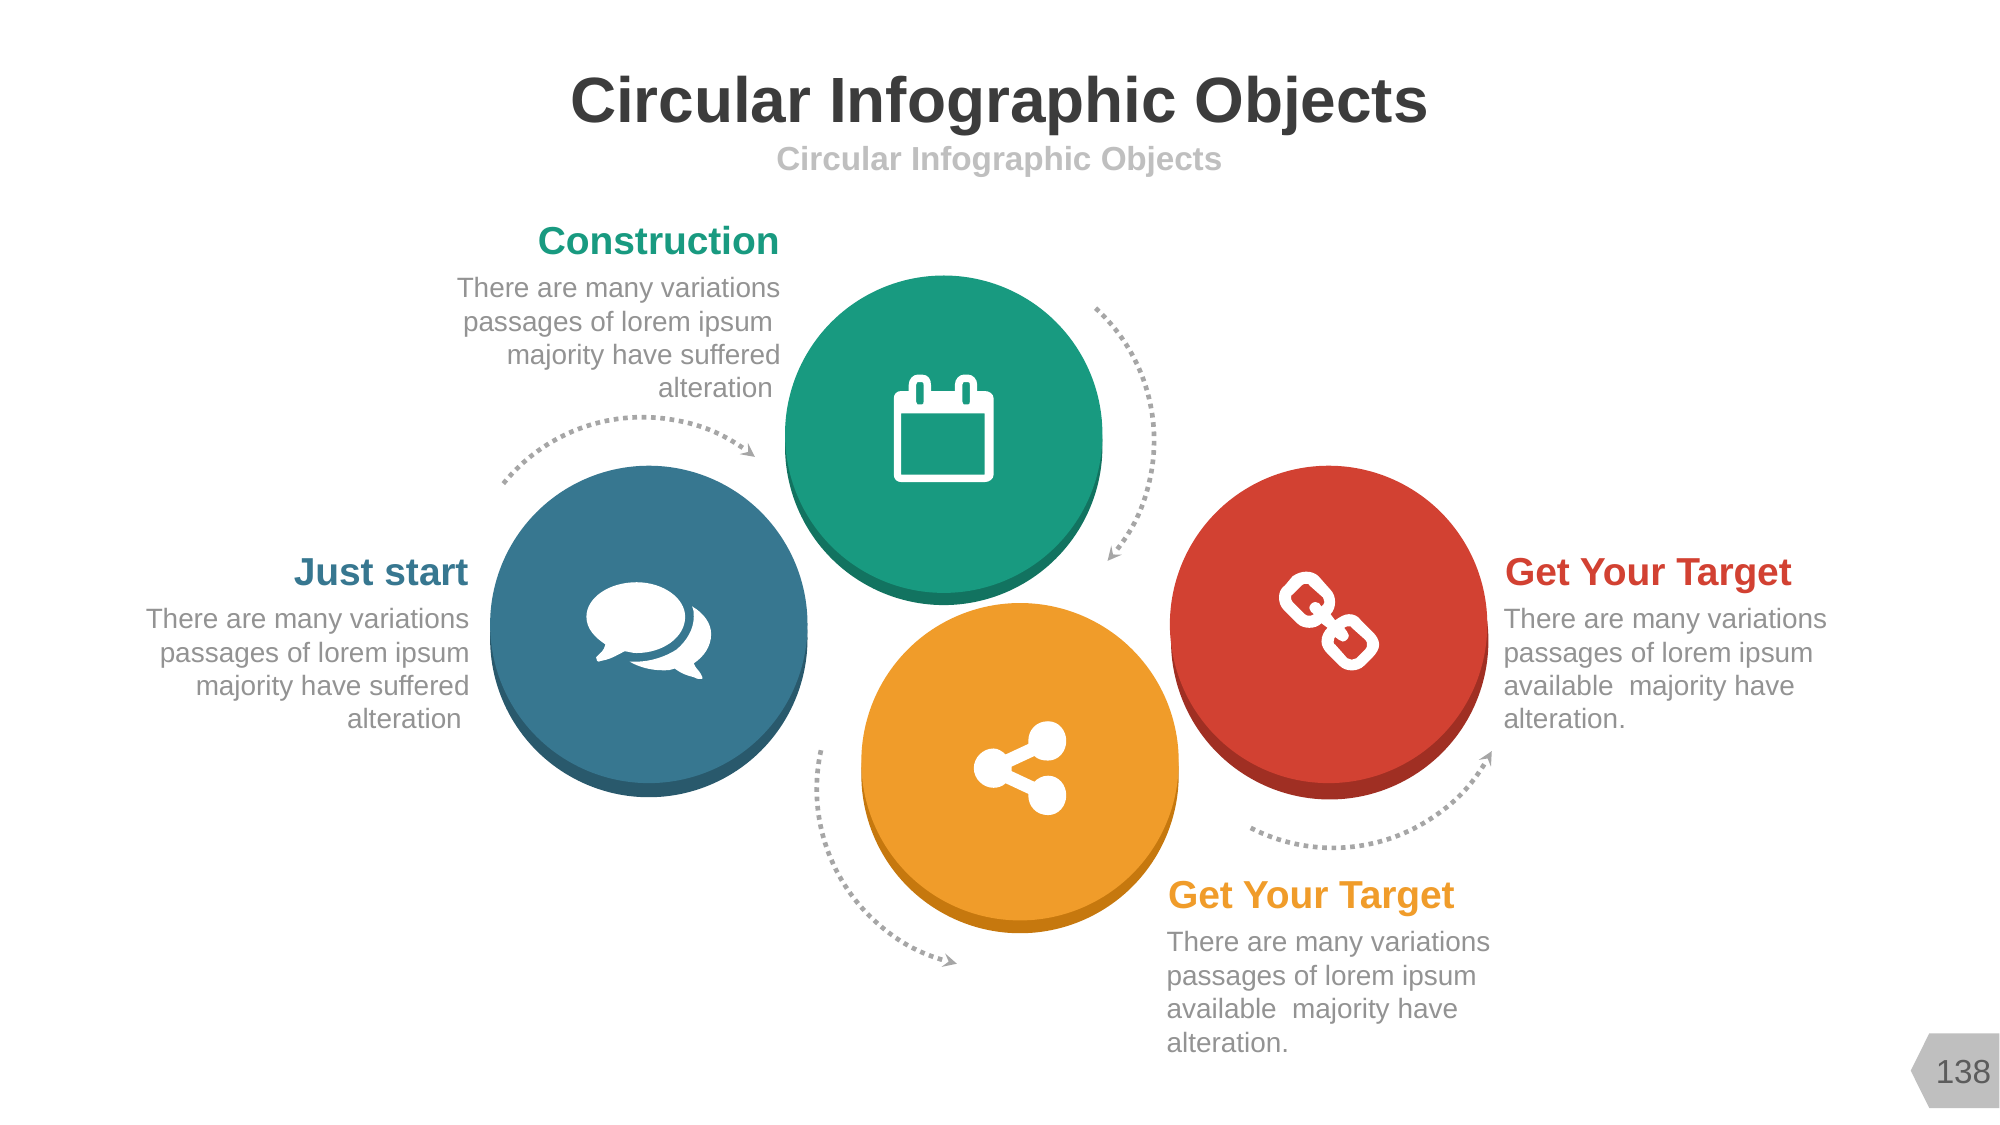

# Circular Infographic Objects
Circular Infographic Objects
Construction
There are many variations passages of lorem ipsum
majority have suffered
 alteration

Get Your Target
There are many variations passages of lorem ipsum available  majority have alteration.
Just start
There are many variations passages of lorem ipsum majority have suffered
 alteration

Get Your Target
There are many variations passages of lorem ipsum available  majority have alteration.